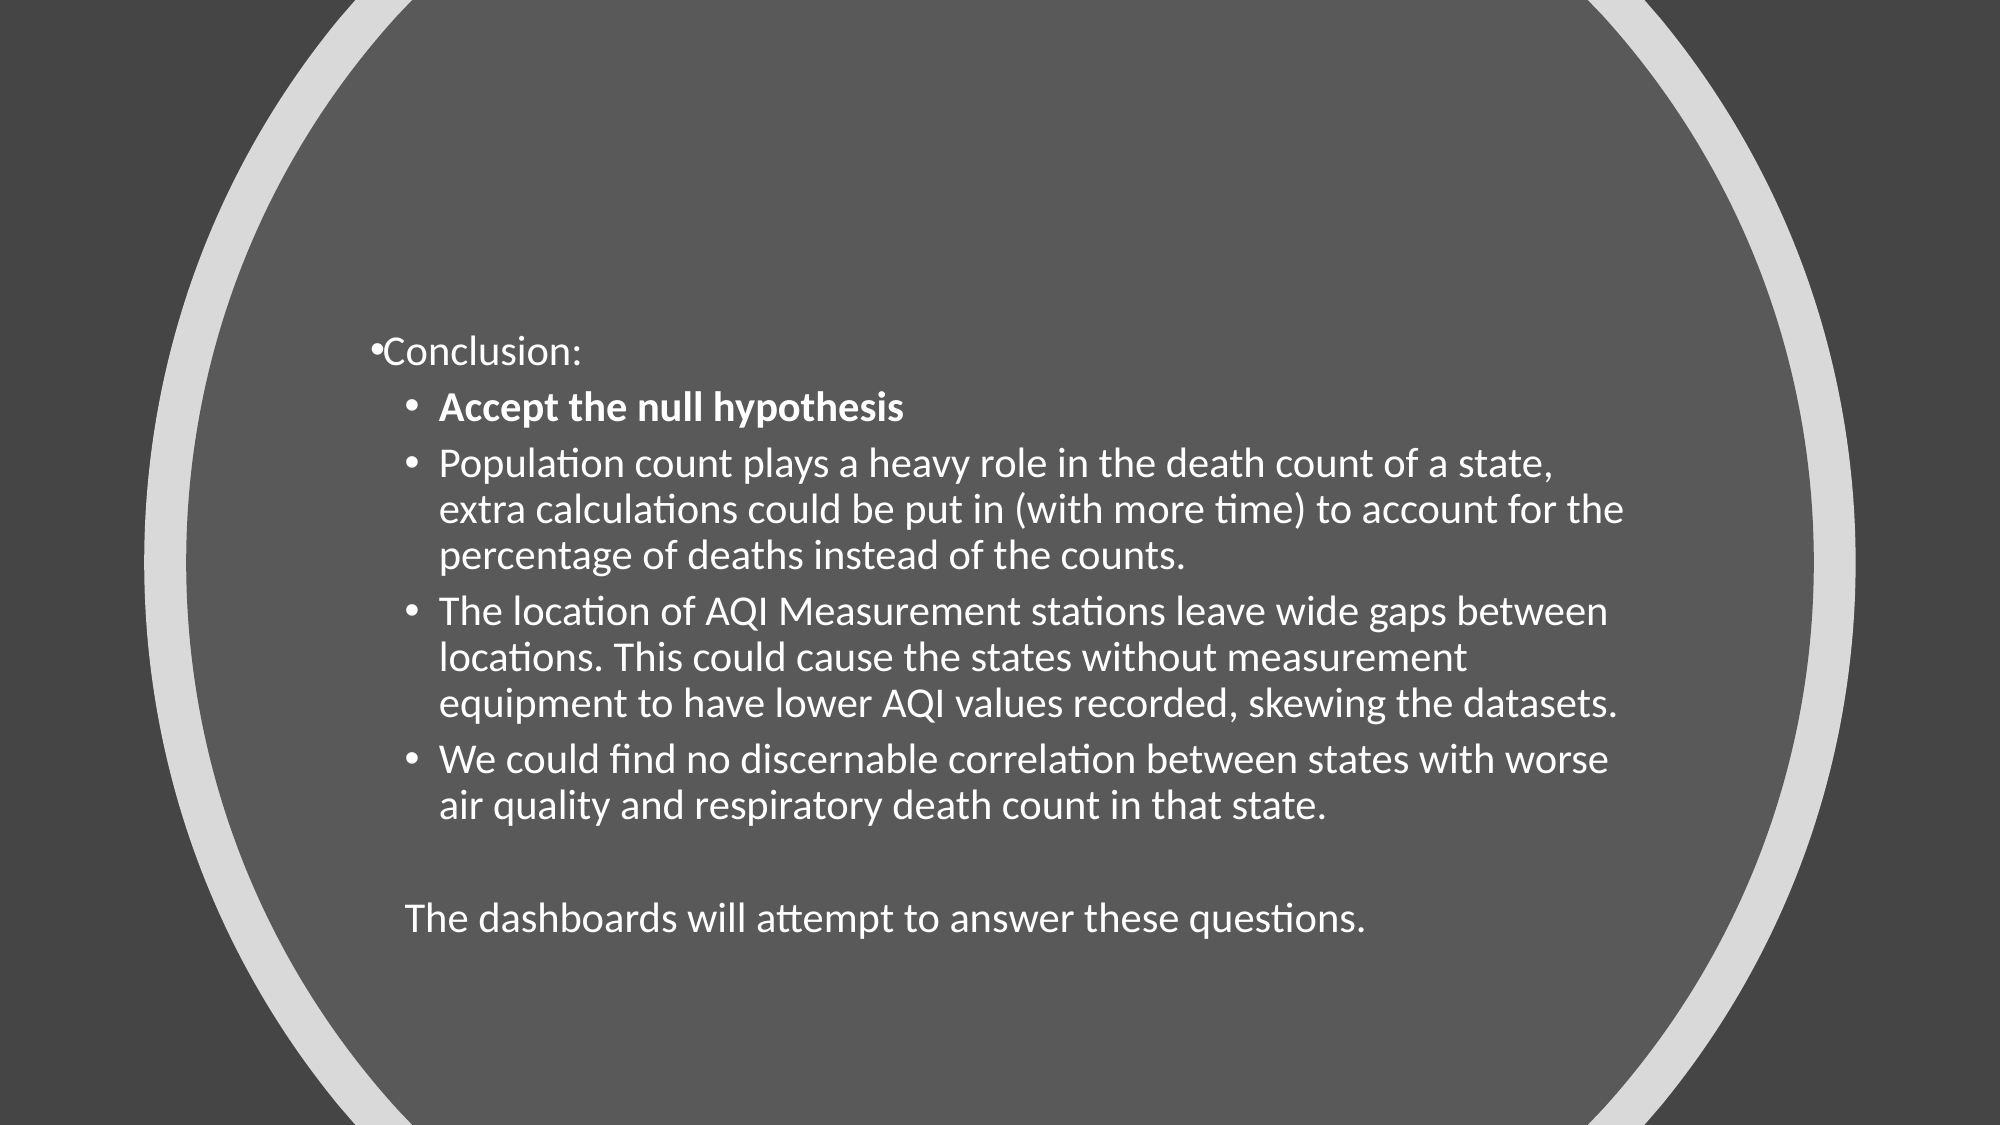

Conclusion:
Accept the null hypothesis
Population count plays a heavy role in the death count of a state, extra calculations could be put in (with more time) to account for the percentage of deaths instead of the counts.
The location of AQI Measurement stations leave wide gaps between locations. This could cause the states without measurement equipment to have lower AQI values recorded, skewing the datasets.
We could find no discernable correlation between states with worse air quality and respiratory death count in that state.

The dashboards will attempt to answer these questions.